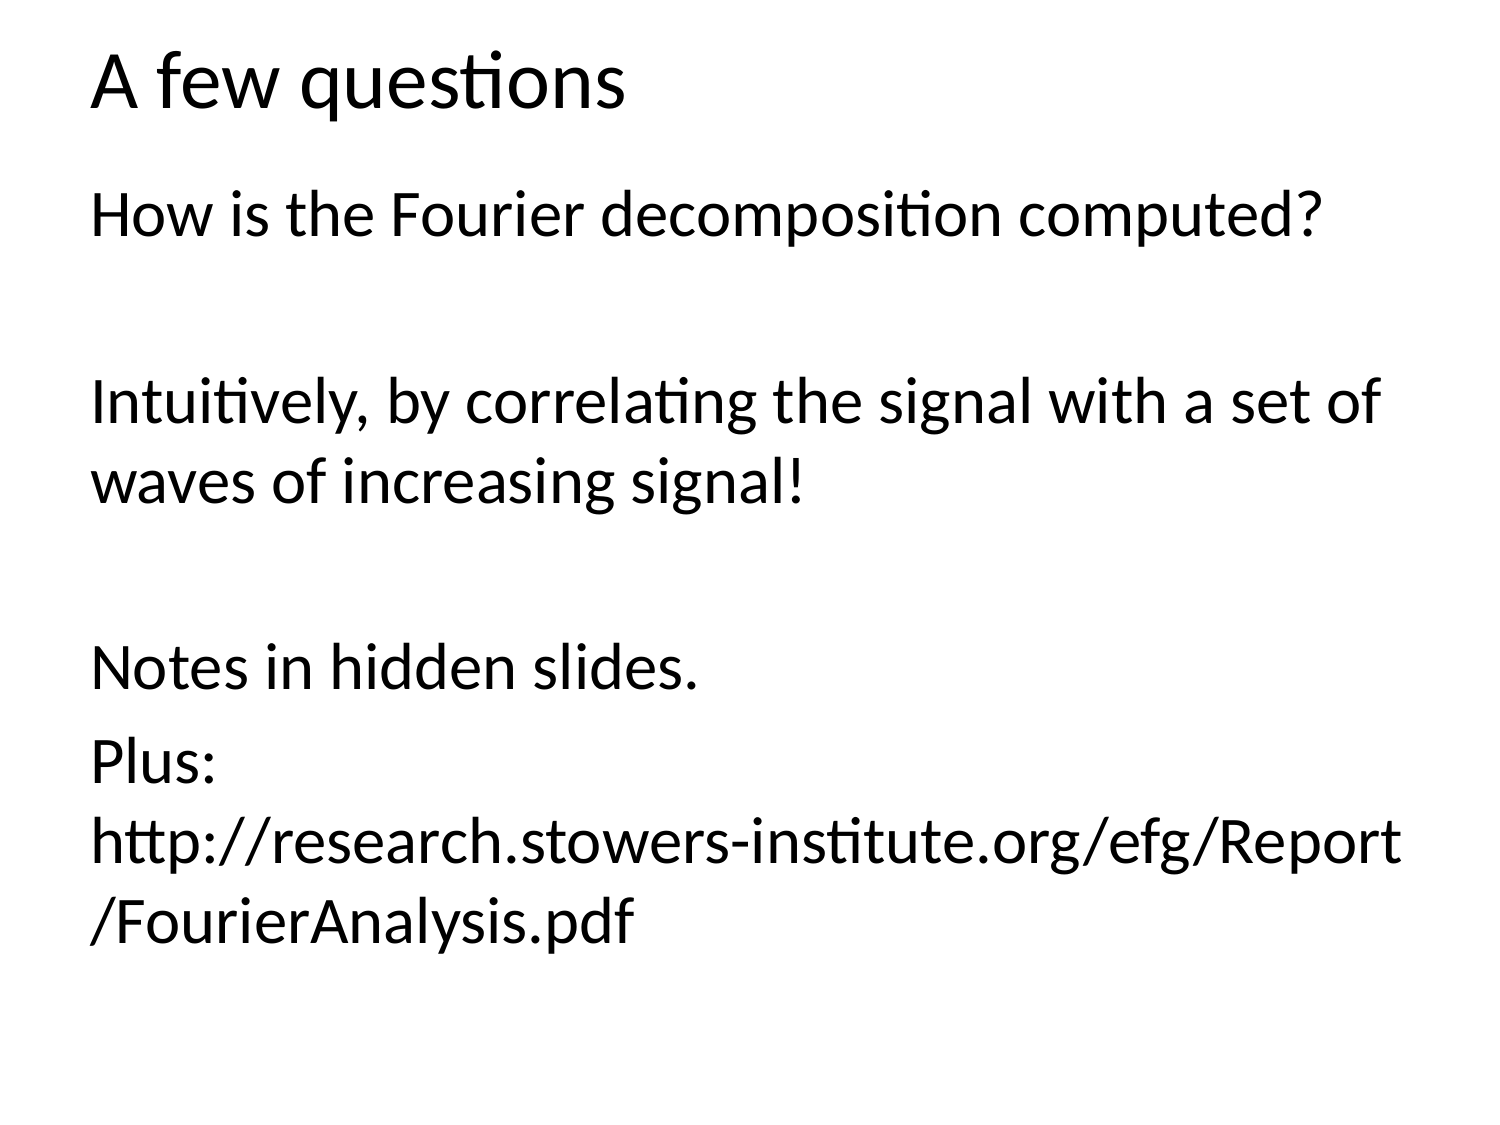

# A few questions
How is the Fourier decomposition computed?

Intuitively, by correlating the signal with a set of waves of increasing signal!

Notes in hidden slides.
Plus: http://research.stowers-institute.org/efg/Report/FourierAnalysis.pdf